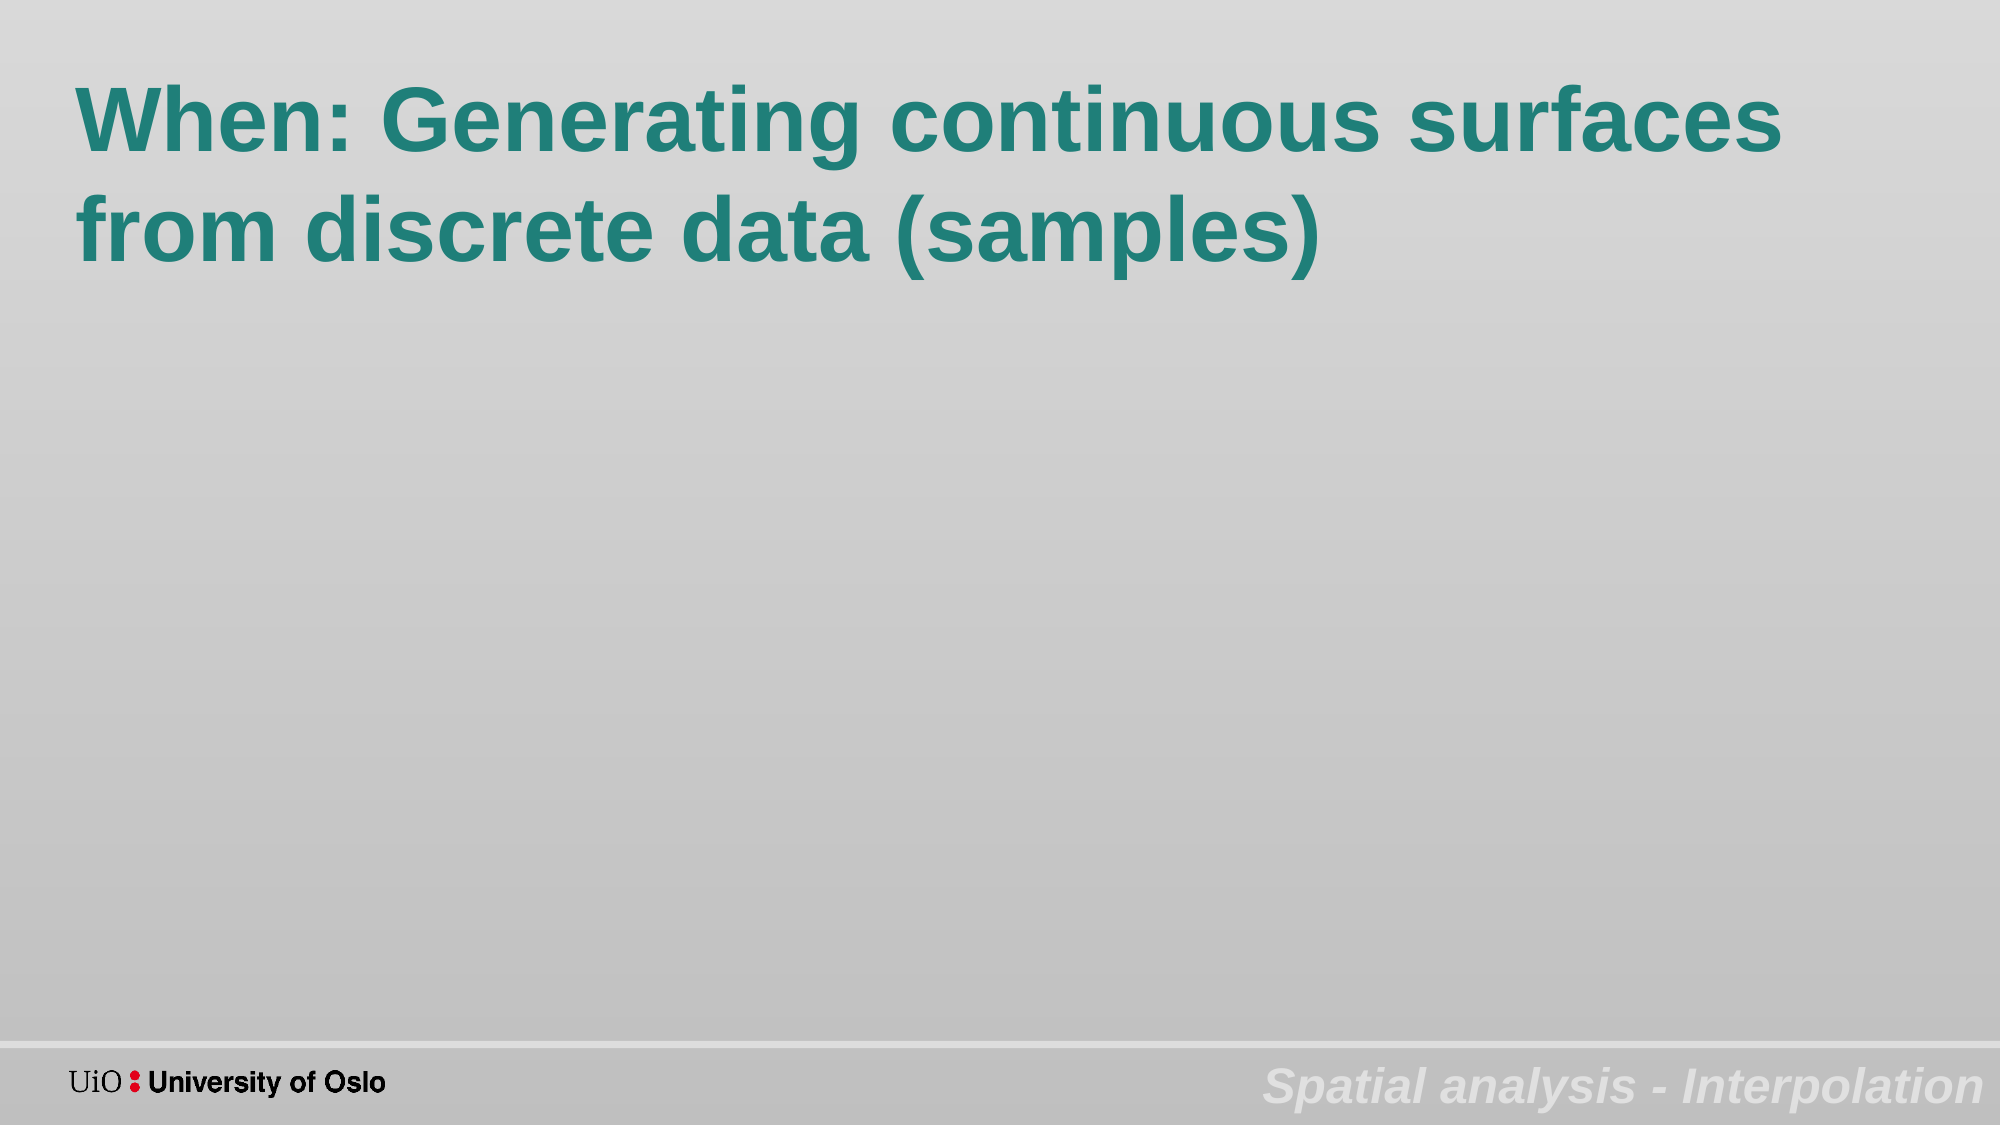

When: Generating continuous surfaces from discrete data (samples)